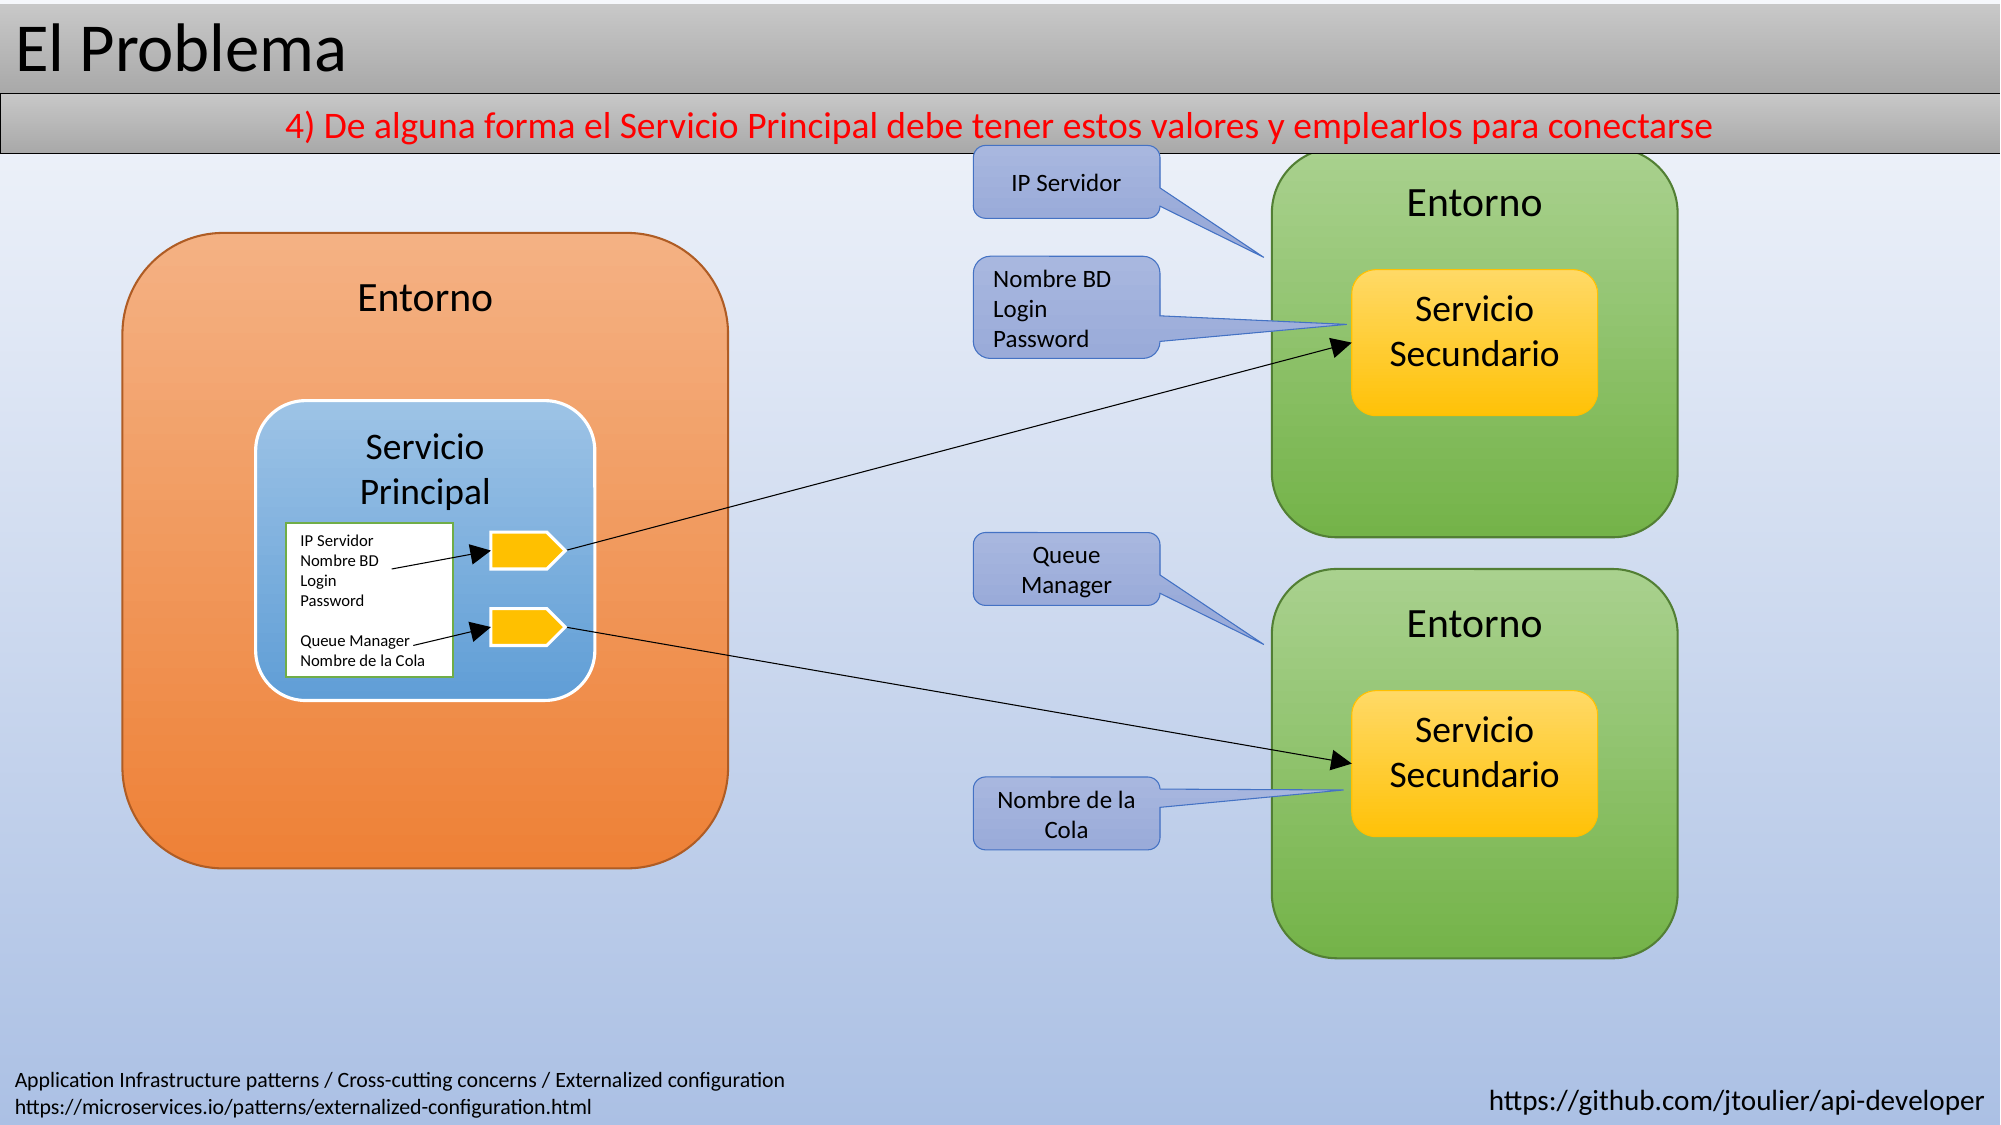

# El Problema
4) De alguna forma el Servicio Principal debe tener estos valores y emplearlos para conectarse
IP Servidor
Entorno
Servicio
Secundario
Entorno
Servicio
Principal
Nombre BD
Login
Password
IP Servidor
Nombre BD
Login
Password

Queue Manager
Nombre de la Cola

Queue Manager
Entorno
Servicio
Secundario

Nombre de la Cola
Application Infrastructure patterns / Cross-cutting concerns / Externalized configuration
https://microservices.io/patterns/externalized-configuration.html
https://github.com/jtoulier/api-developer